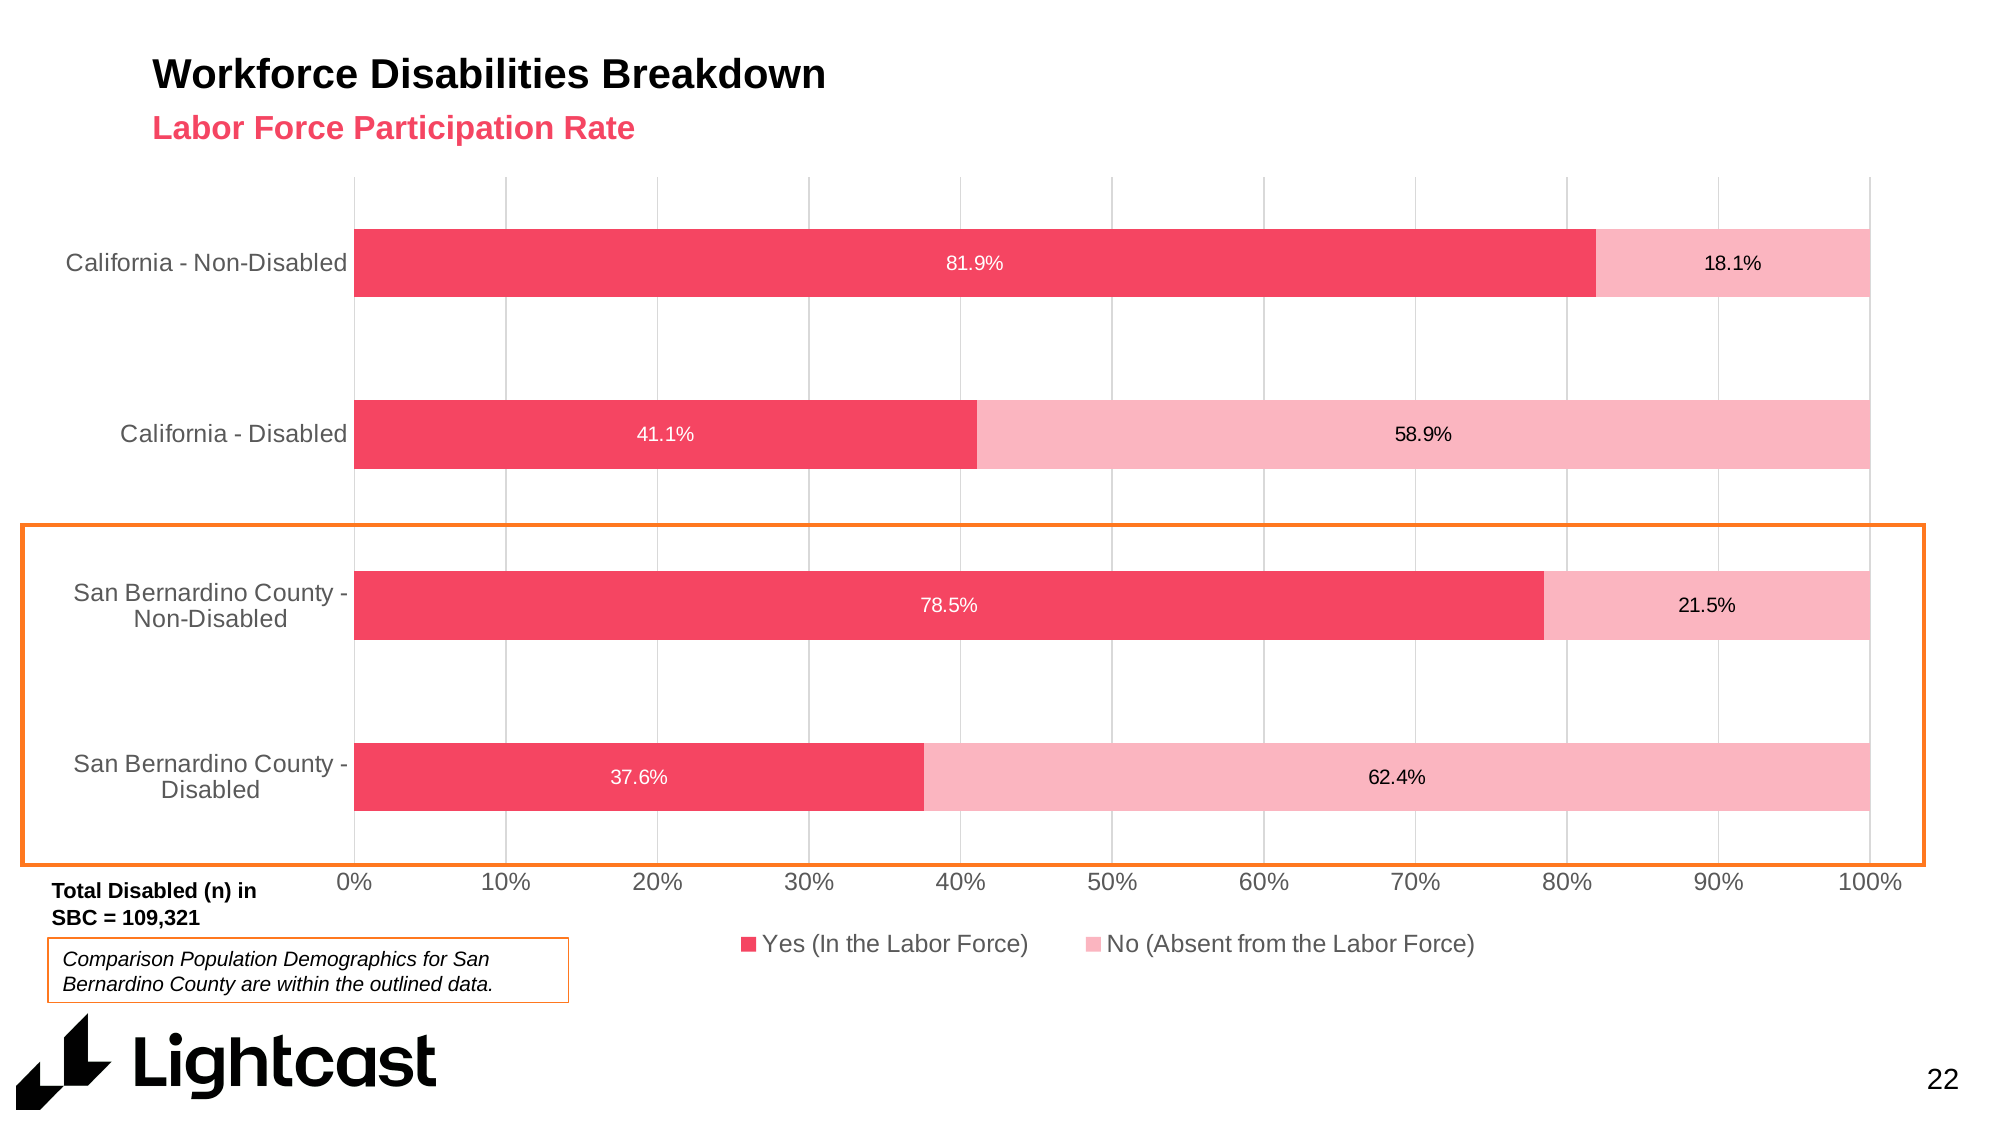

# Workforce Disabilities Breakdown
Labor Force Participation Rate

### Chart

| Category | Yes (In the Labor Force) | No (Absent from the Labor Force) |
|---|---|---|
| San Bernardino County - Disabled | 0.376 | 0.624 |
| San Bernardino County - Non-Disabled | 0.785 | 0.215 |
| California - Disabled | 0.411 | 0.589 |
| California - Non-Disabled | 0.819 | 0.181 |
Total Disabled (n) in SBC = 109,321
Comparison Population Demographics for San Bernardino County are within the outlined data.